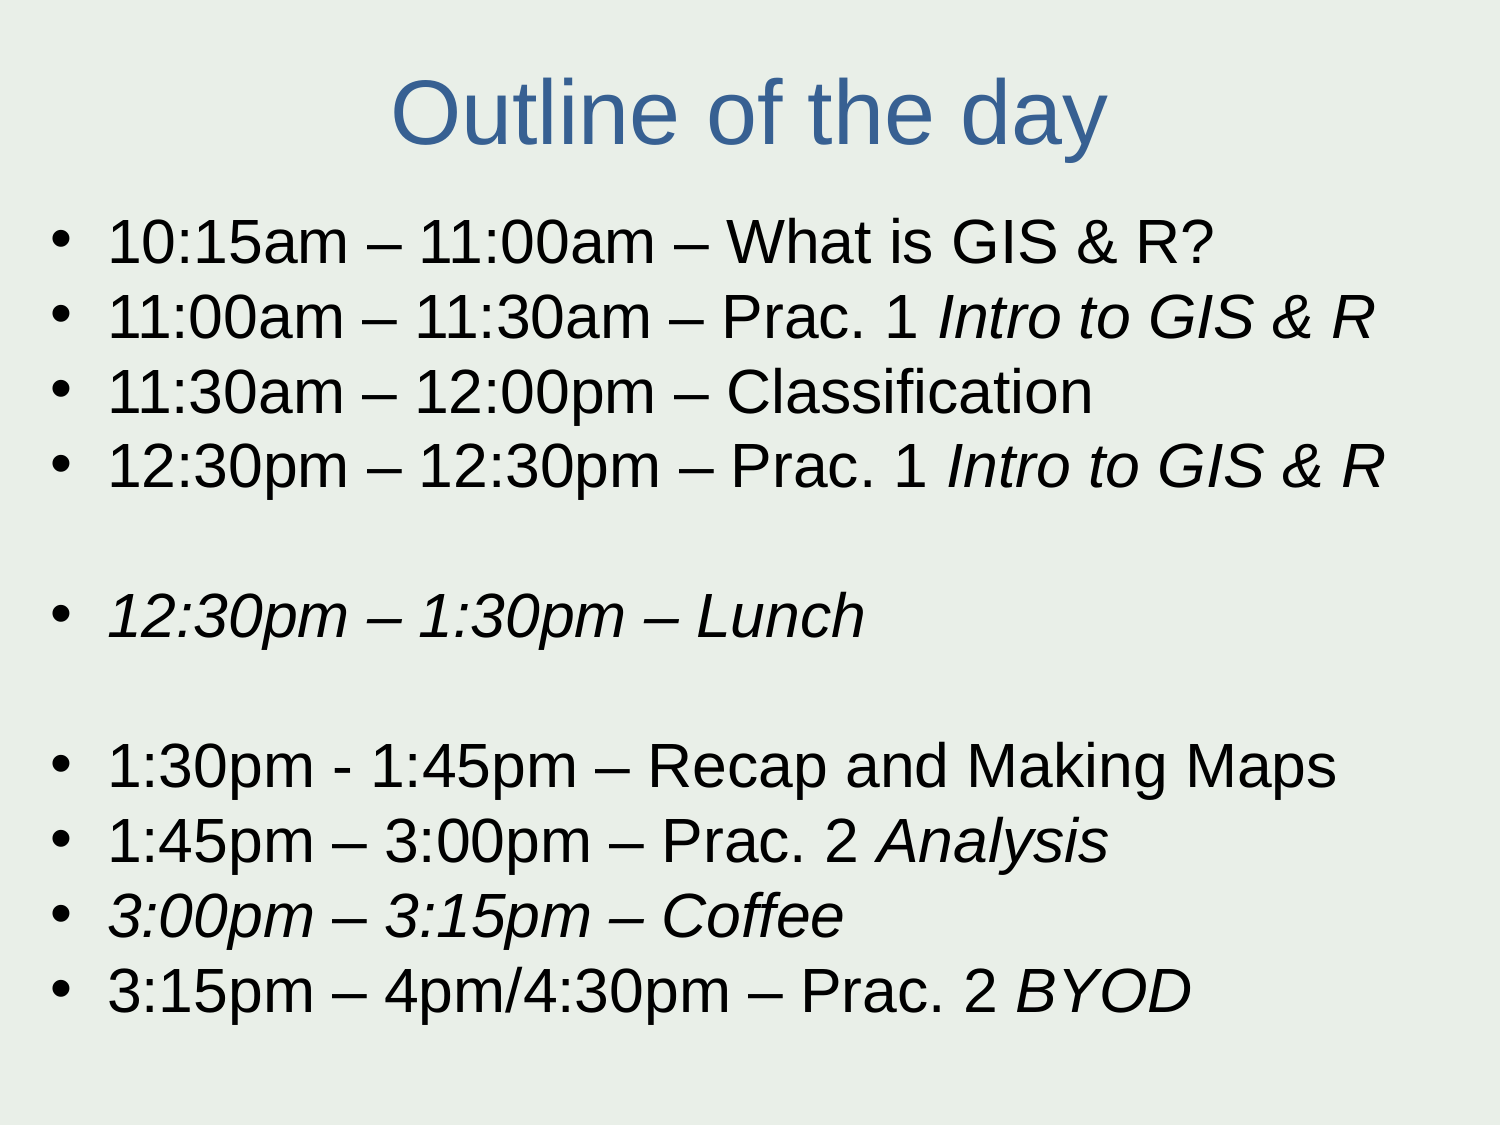

Outline of the day
10:15am – 11:00am – What is GIS & R?
11:00am – 11:30am – Prac. 1 Intro to GIS & R
11:30am – 12:00pm – Classification
12:30pm – 12:30pm – Prac. 1 Intro to GIS & R
12:30pm – 1:30pm – Lunch
1:30pm - 1:45pm – Recap and Making Maps
1:45pm – 3:00pm – Prac. 2 Analysis
3:00pm – 3:15pm – Coffee
3:15pm – 4pm/4:30pm – Prac. 2 BYOD